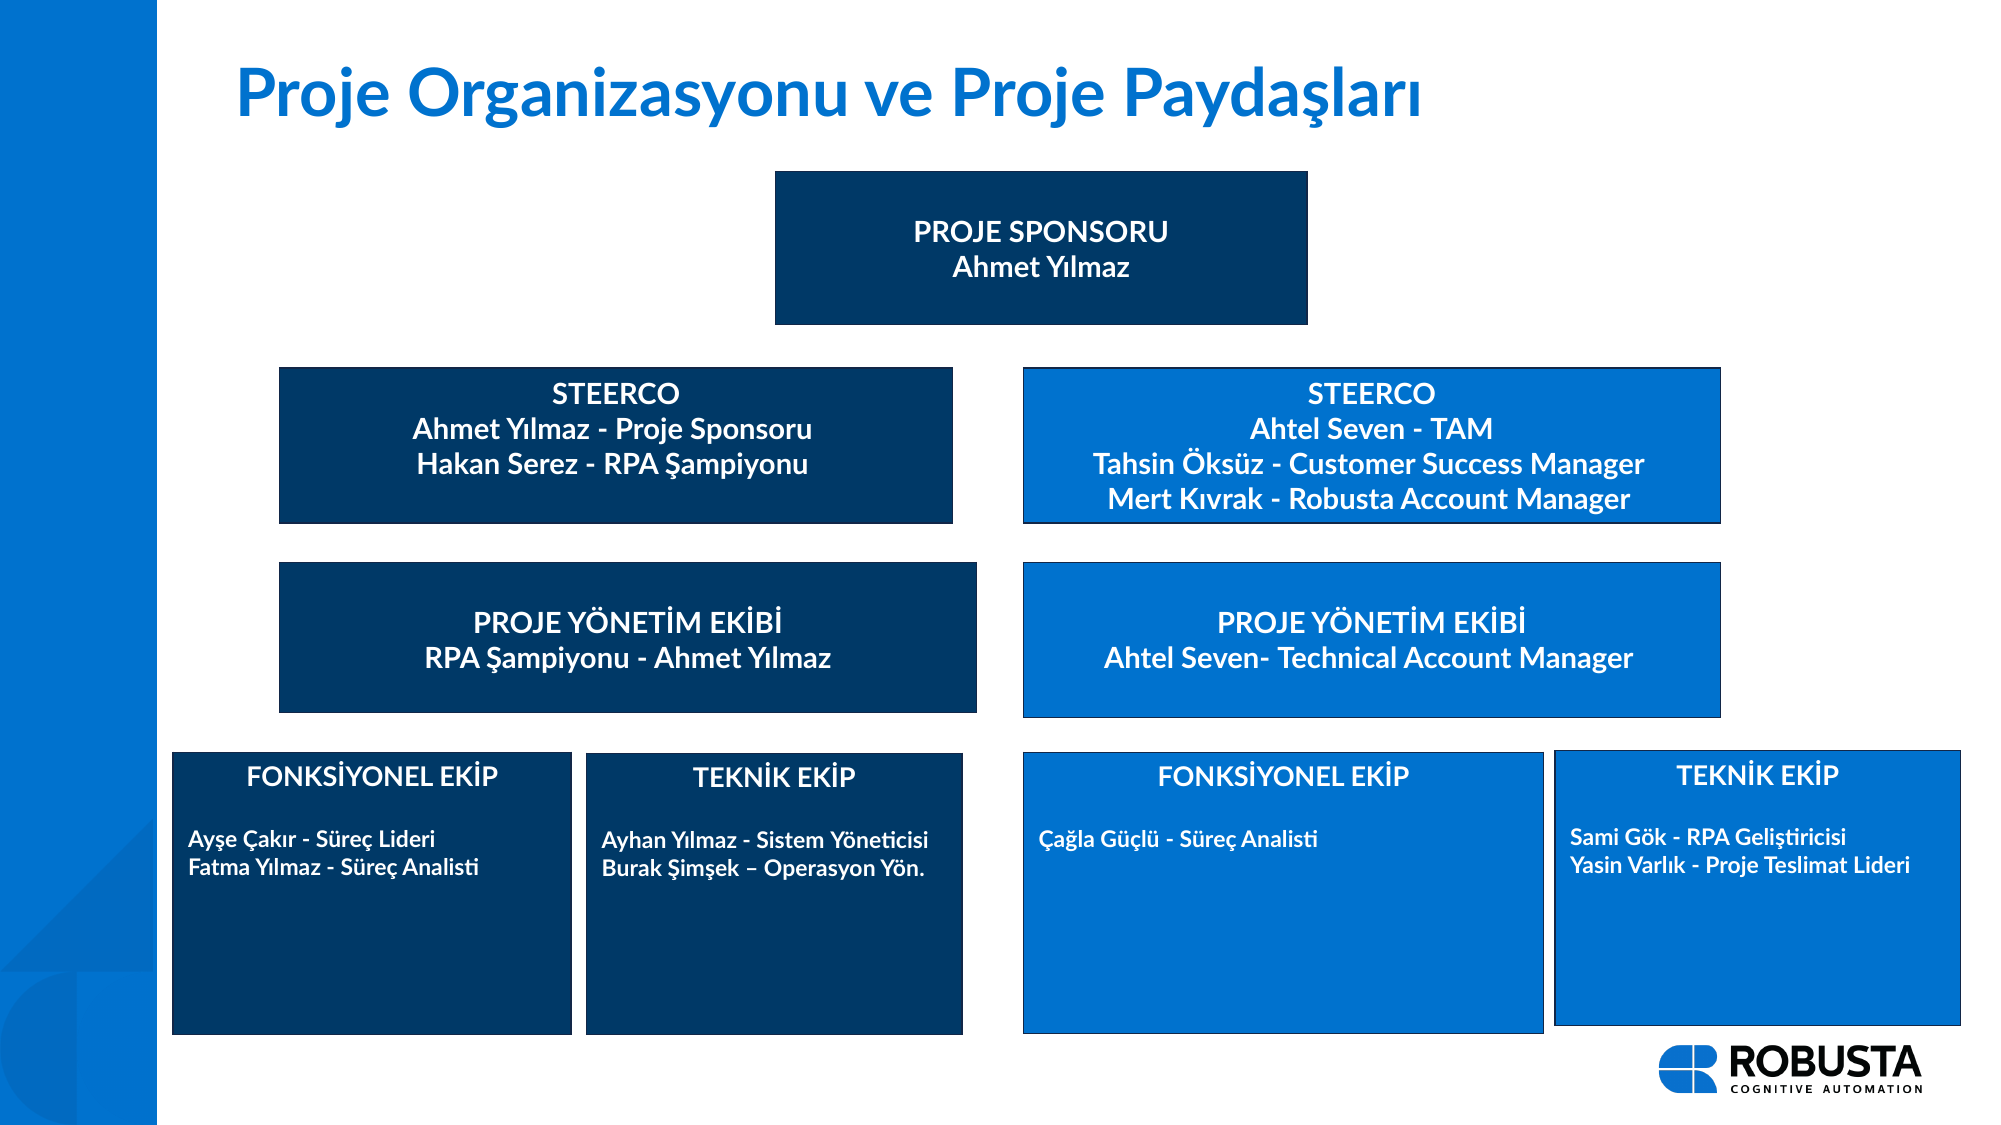

# Proje Organizasyonu ve Proje Paydaşları
| PROJE SPONSORU Ahmet Yılmaz |
| --- |
| STEERCO Ahmet Yılmaz - Proje Sponsoru Hakan Serez - RPA Şampiyonu |
| --- |
| STEERCO Ahtel Seven - TAM Tahsin Öksüz - Customer Success Manager Mert Kıvrak - Robusta Account Manager |
| --- |
| PROJE YÖNETİM EKİBİ Ahtel Seven- Technical Account Manager |
| --- |
| PROJE YÖNETİM EKİBİ RPA Şampiyonu - Ahmet Yılmaz |
| --- |
| TEKNİK EKİP Sami Gök - RPA Geliştiricisi Yasin Varlık - Proje Teslimat Lideri |
| --- |
| FONKSİYONEL EKİP Ayşe Çakır - Süreç Lideri Fatma Yılmaz - Süreç Analisti |
| --- |
| FONKSİYONEL EKİP Çağla Güçlü - Süreç Analisti |
| --- |
| TEKNİK EKİP Ayhan Yılmaz - Sistem Yöneticisi Burak Şimşek – Operasyon Yön. |
| --- |